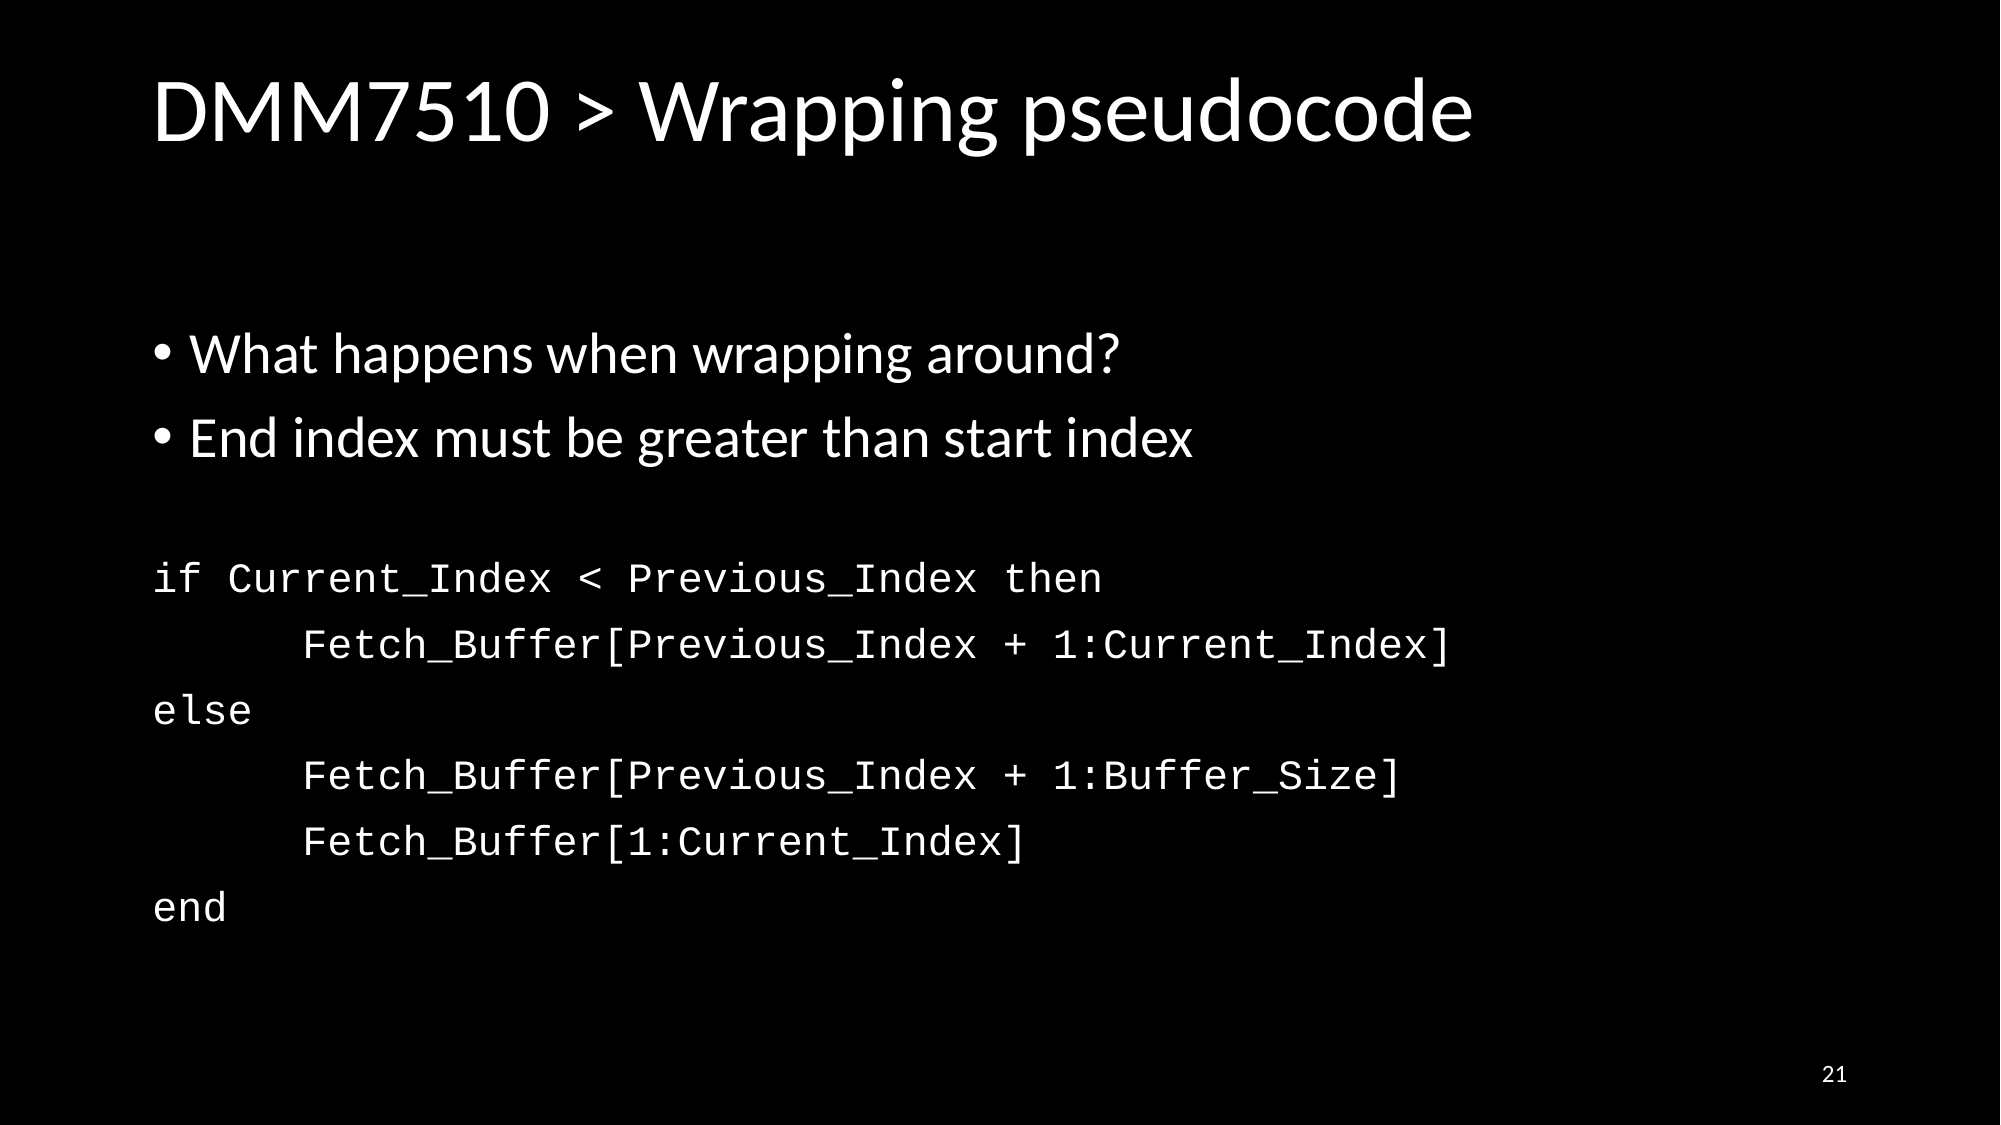

# DMM7510 > Wrapping pseudocode
What happens when wrapping around?
End index must be greater than start index

if Current_Index < Previous_Index then
	Fetch_Buffer[Previous_Index + 1:Current_Index]
else
	Fetch_Buffer[Previous_Index + 1:Buffer_Size]
	Fetch_Buffer[1:Current_Index]
end
21